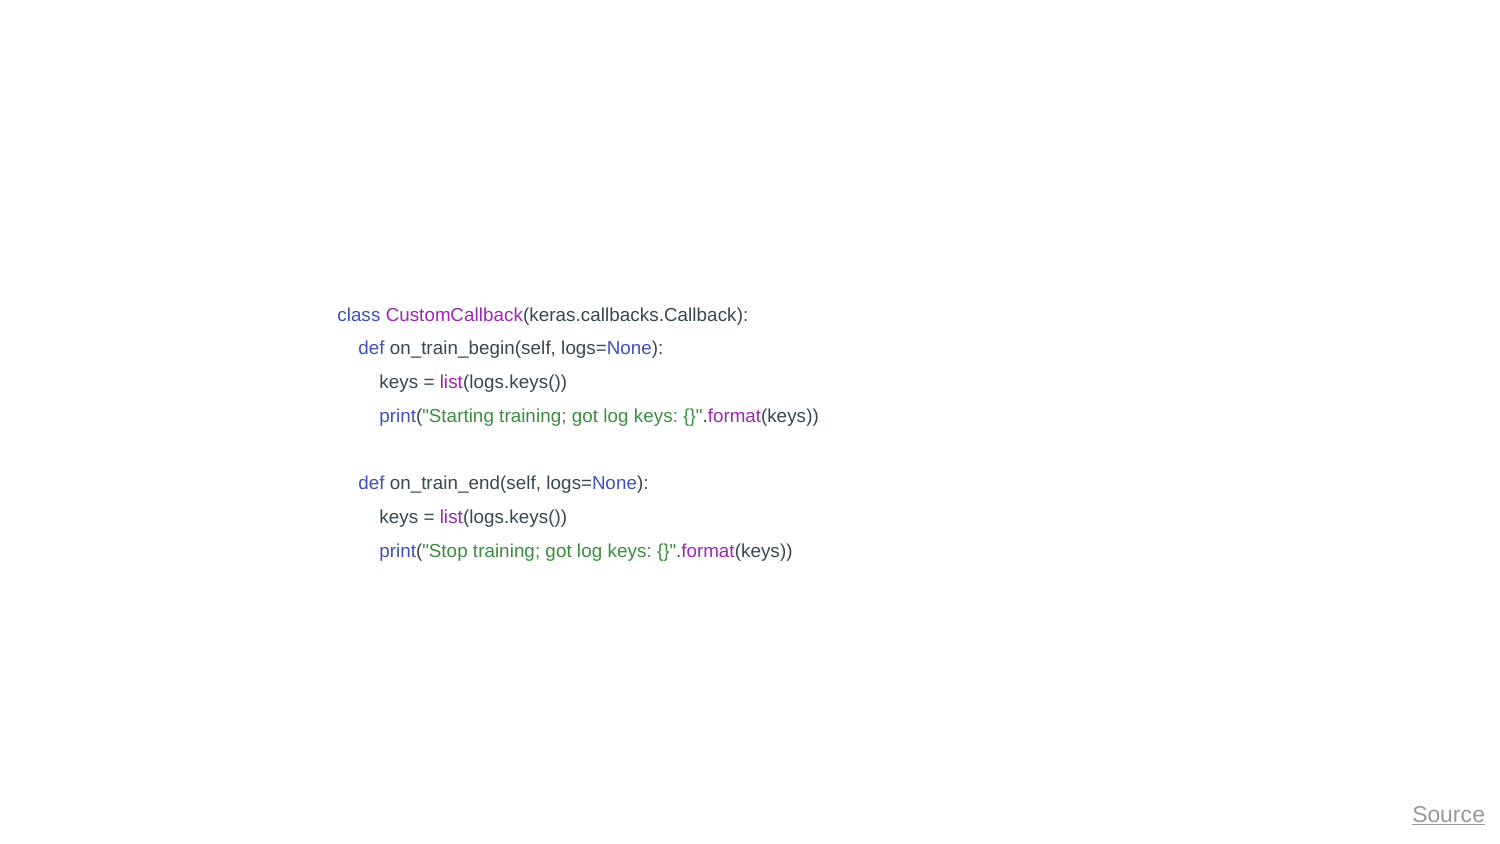

class CustomCallback(keras.callbacks.Callback):
    def on_train_begin(self, logs=None):
        keys = list(logs.keys())
        print("Starting training; got log keys: {}".format(keys))

    def on_train_end(self, logs=None):
        keys = list(logs.keys())
        print("Stop training; got log keys: {}".format(keys))
Source